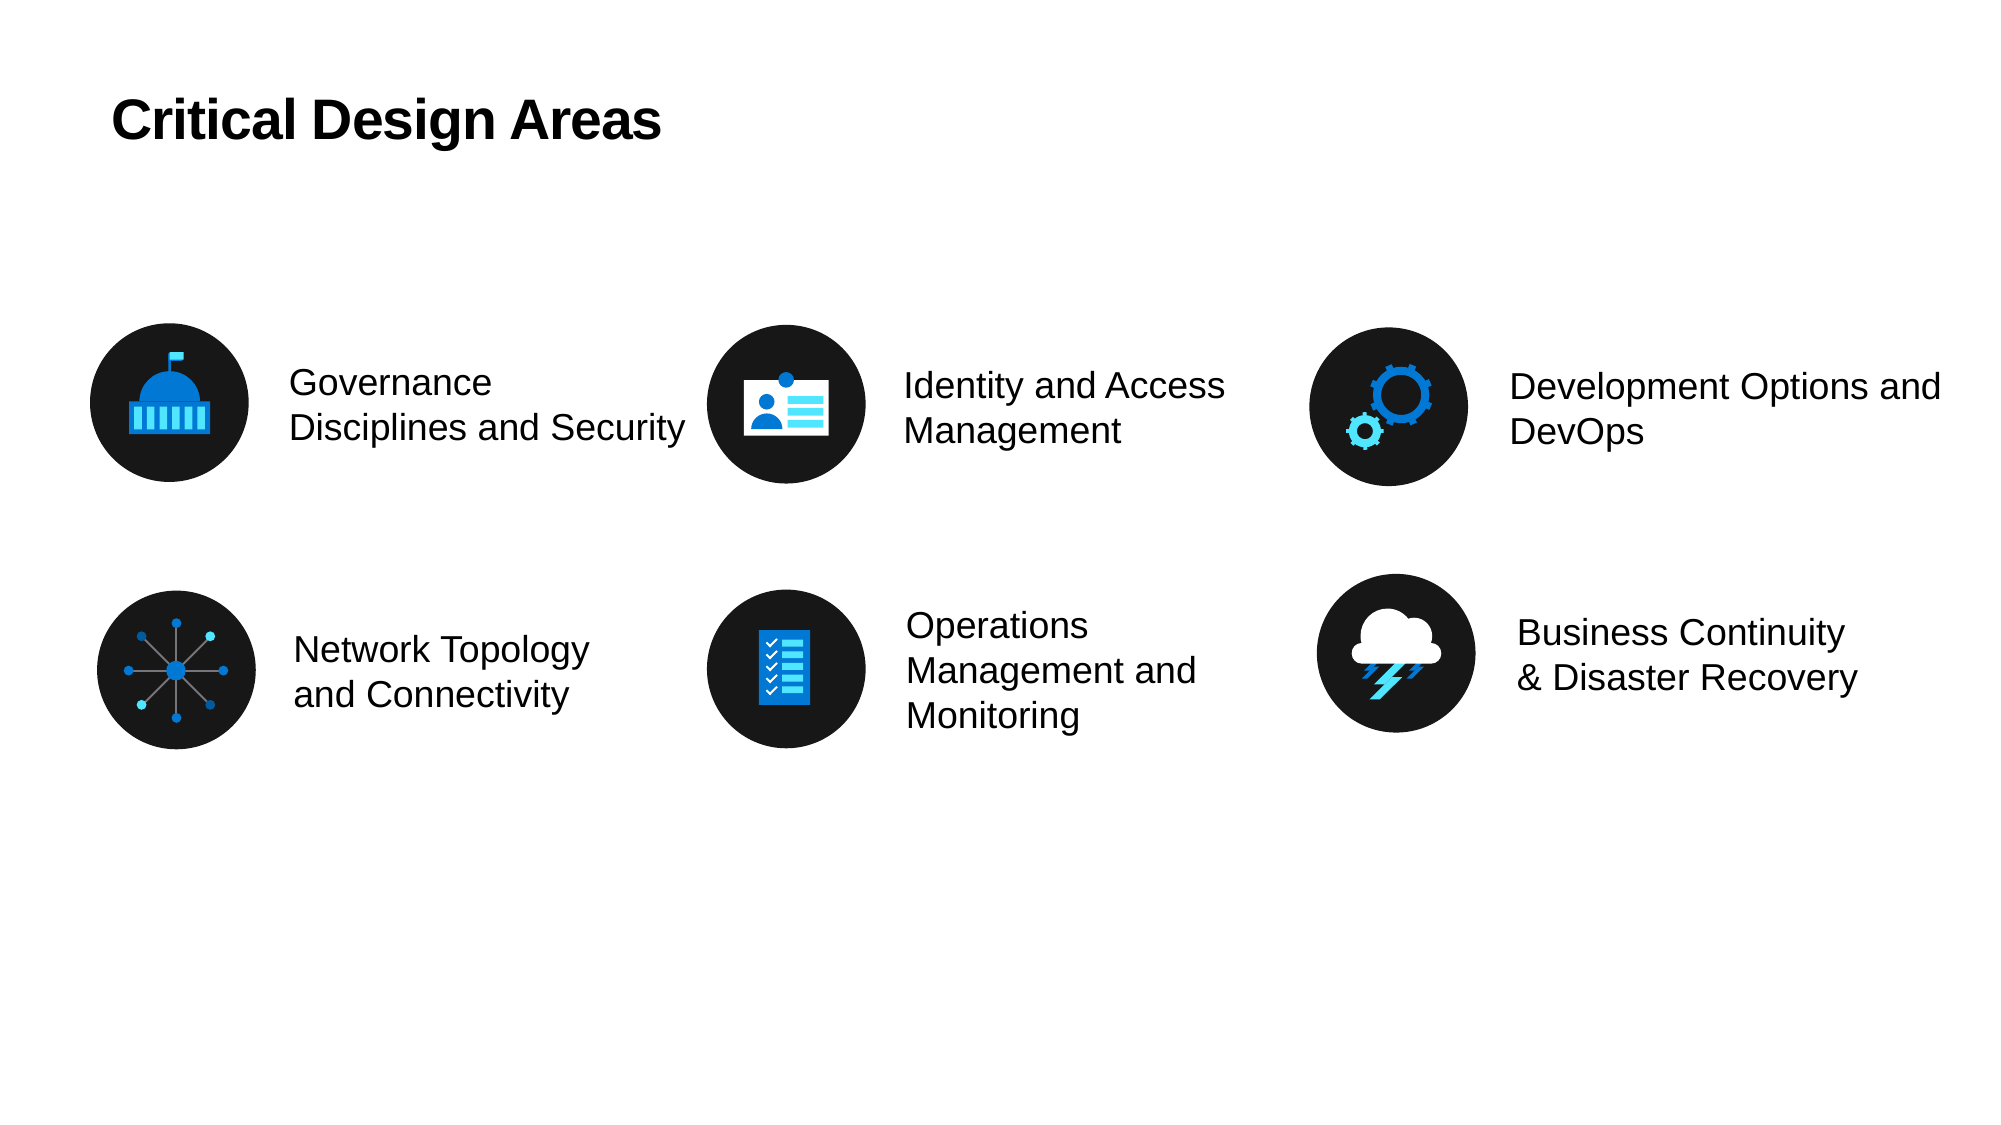

Critical Design Areas

Governance
Disciplines and Security

Identity and Access Management

Development Options and DevOps

Business Continuity
& Disaster Recovery

Operations Management and Monitoring

Network Topology
and Connectivity